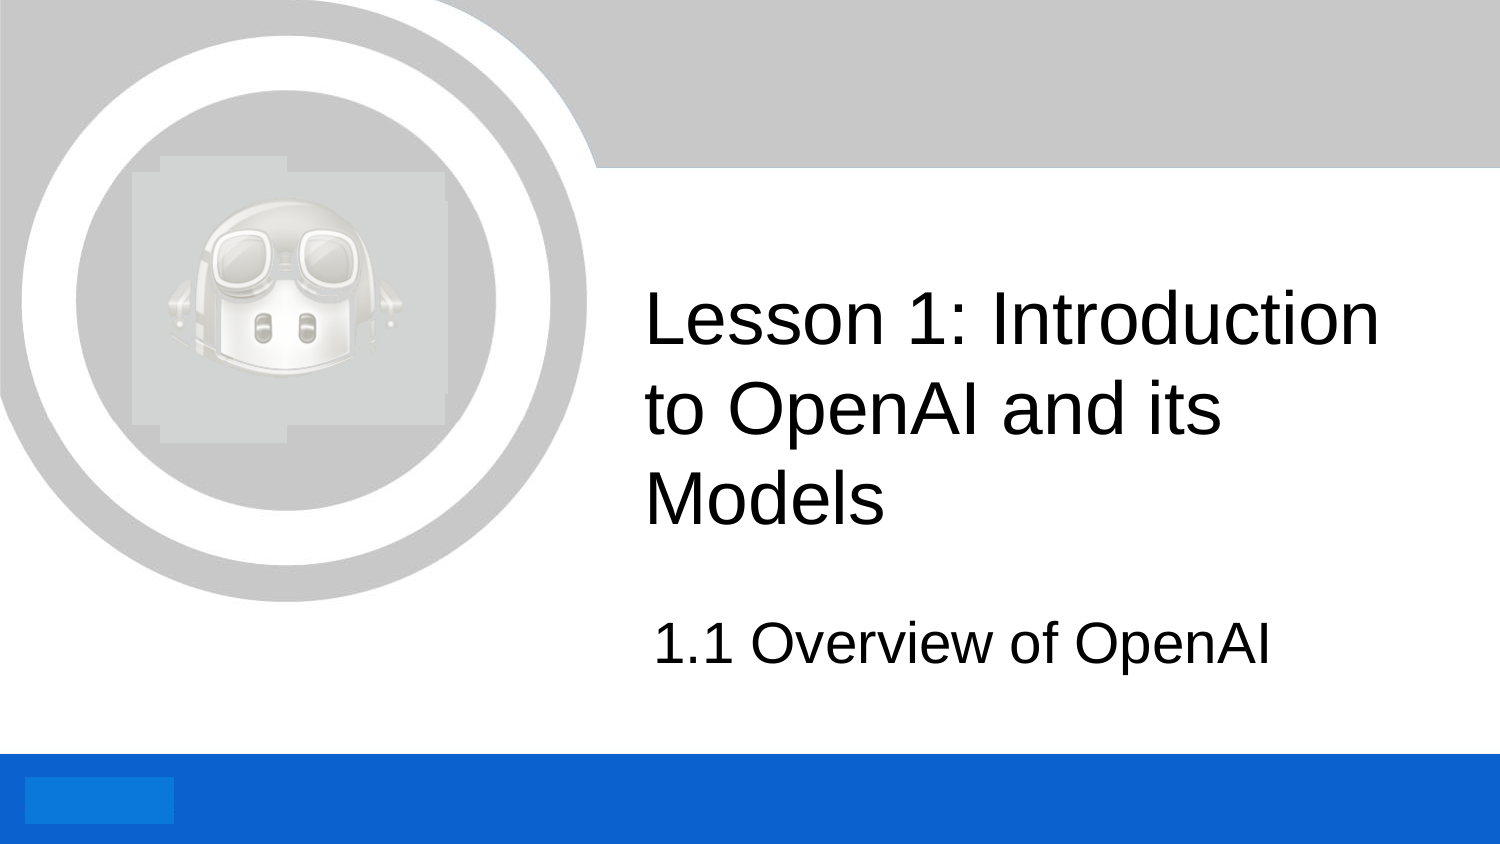

# Lesson 1: Introduction to OpenAI and its Models
1.1 Overview of OpenAI